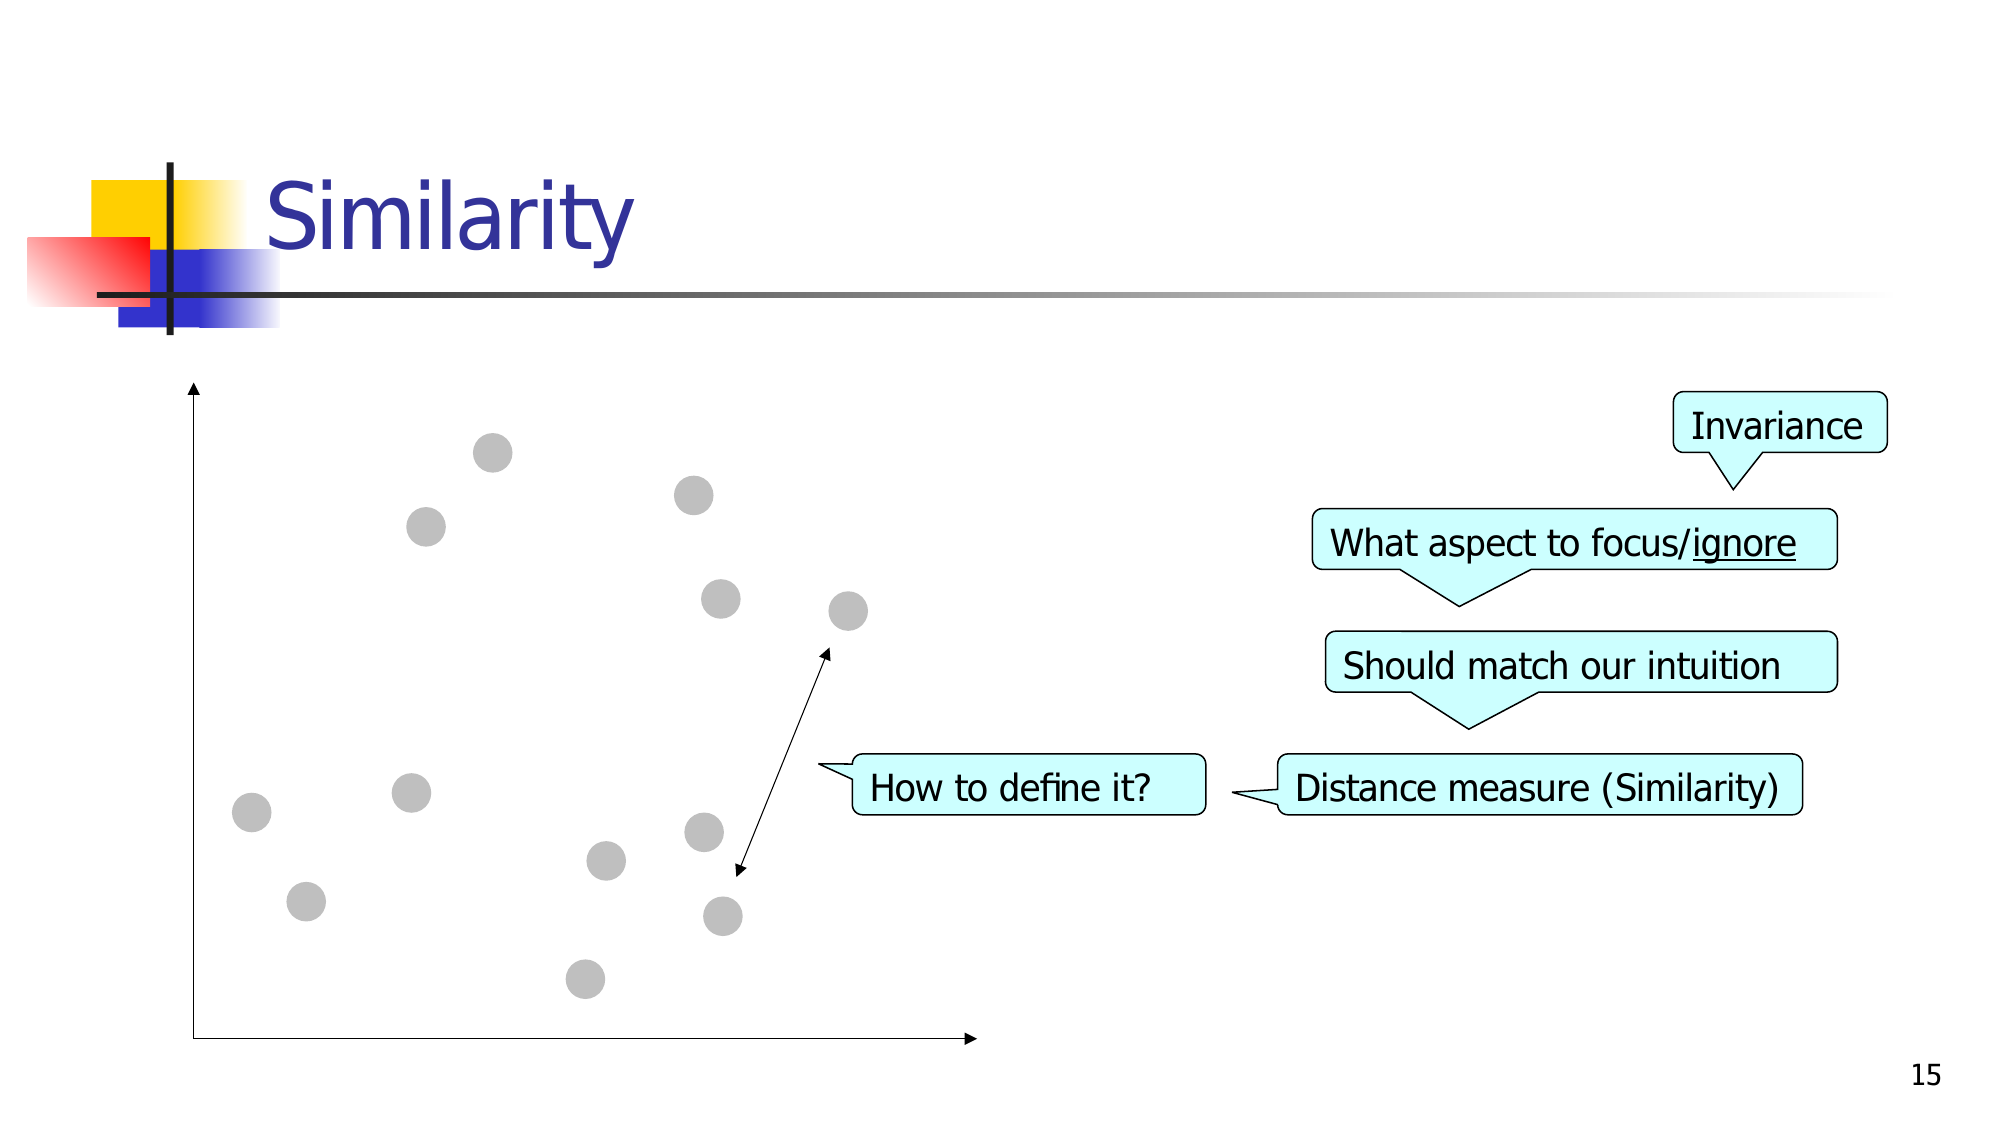

# Similarity
Invariance

What aspect to focus/ignore

Should match our intuition
How to define it?
Distance measure (Similarity)

15